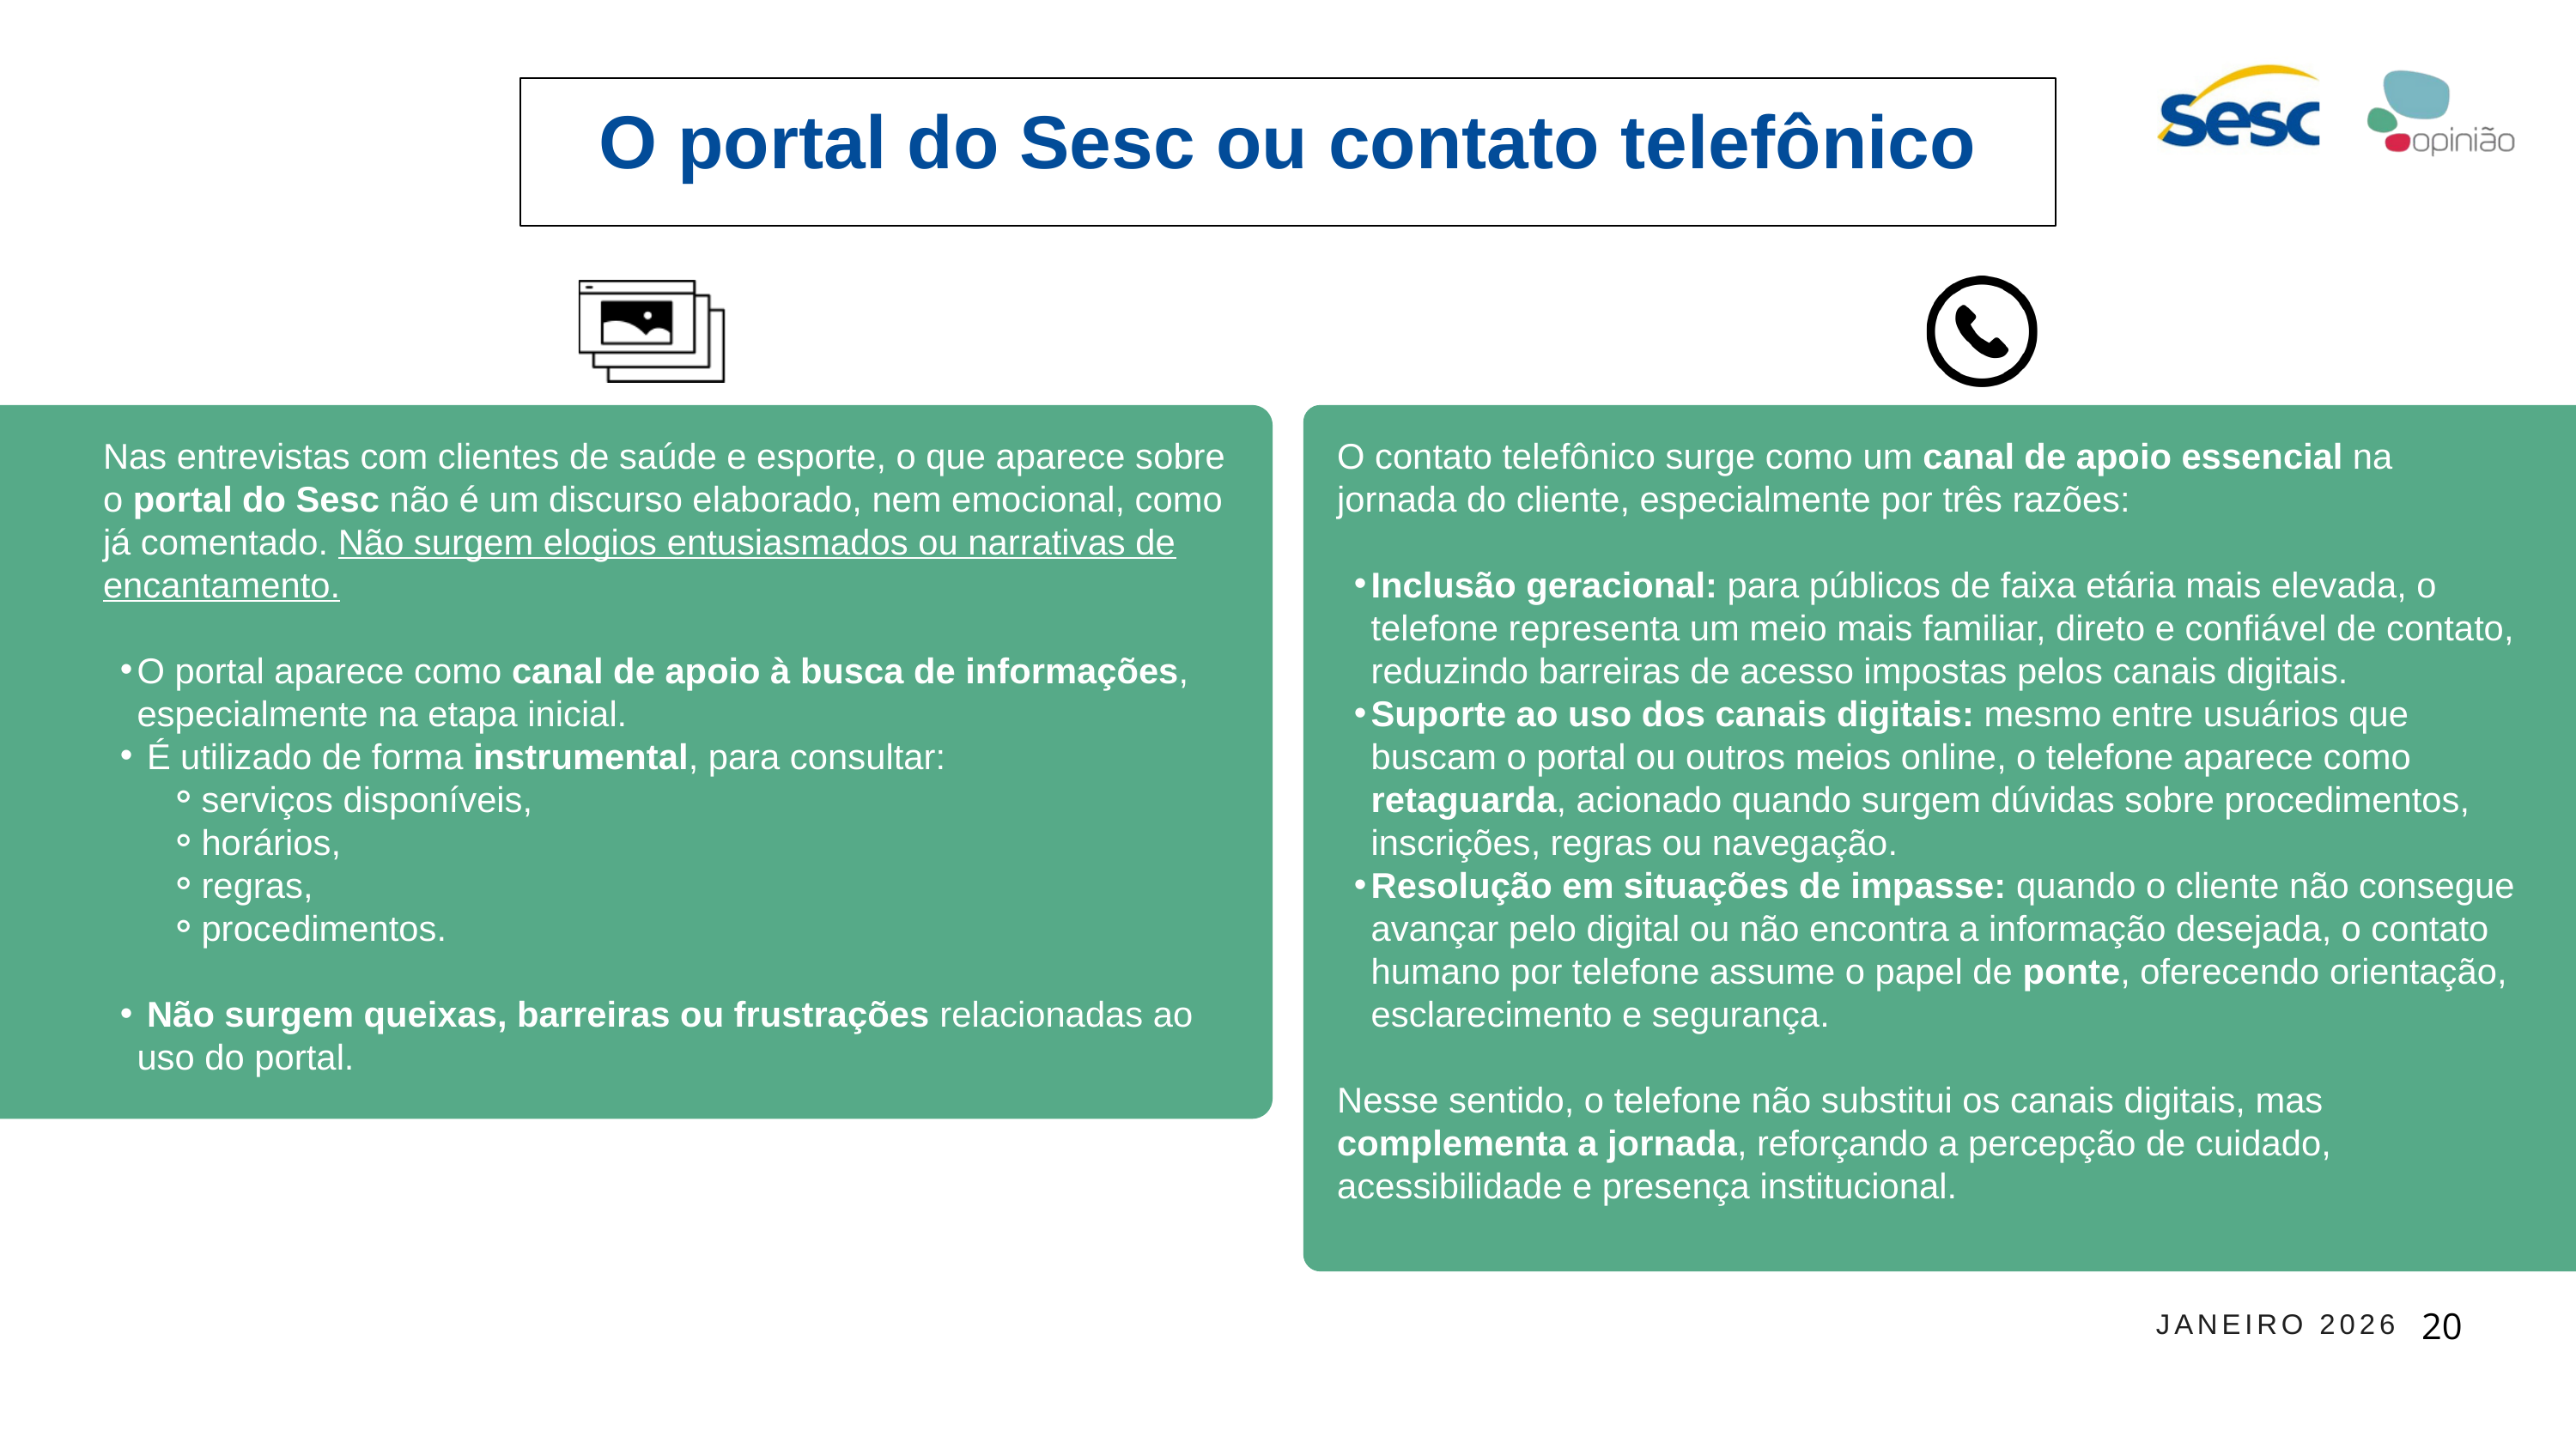

O portal do Sesc ou contato telefônico

Nas entrevistas com clientes de saúde e esporte, o que aparece sobre o portal do Sesc não é um discurso elaborado, nem emocional, como já comentado. Não surgem elogios entusiasmados ou narrativas de encantamento.

O portal aparece como canal de apoio à busca de informações, especialmente na etapa inicial.
 É utilizado de forma instrumental, para consultar:
serviços disponíveis,
horários,
regras,
procedimentos.

 Não surgem queixas, barreiras ou frustrações relacionadas ao uso do portal.

O contato telefônico surge como um canal de apoio essencial na jornada do cliente, especialmente por três razões:

Inclusão geracional: para públicos de faixa etária mais elevada, o telefone representa um meio mais familiar, direto e confiável de contato, reduzindo barreiras de acesso impostas pelos canais digitais.
Suporte ao uso dos canais digitais: mesmo entre usuários que buscam o portal ou outros meios online, o telefone aparece como retaguarda, acionado quando surgem dúvidas sobre procedimentos, inscrições, regras ou navegação.
Resolução em situações de impasse: quando o cliente não consegue avançar pelo digital ou não encontra a informação desejada, o contato humano por telefone assume o papel de ponte, oferecendo orientação, esclarecimento e segurança.

Nesse sentido, o telefone não substitui os canais digitais, mas complementa a jornada, reforçando a percepção de cuidado, acessibilidade e presença institucional.

20
JANEIRO 2026